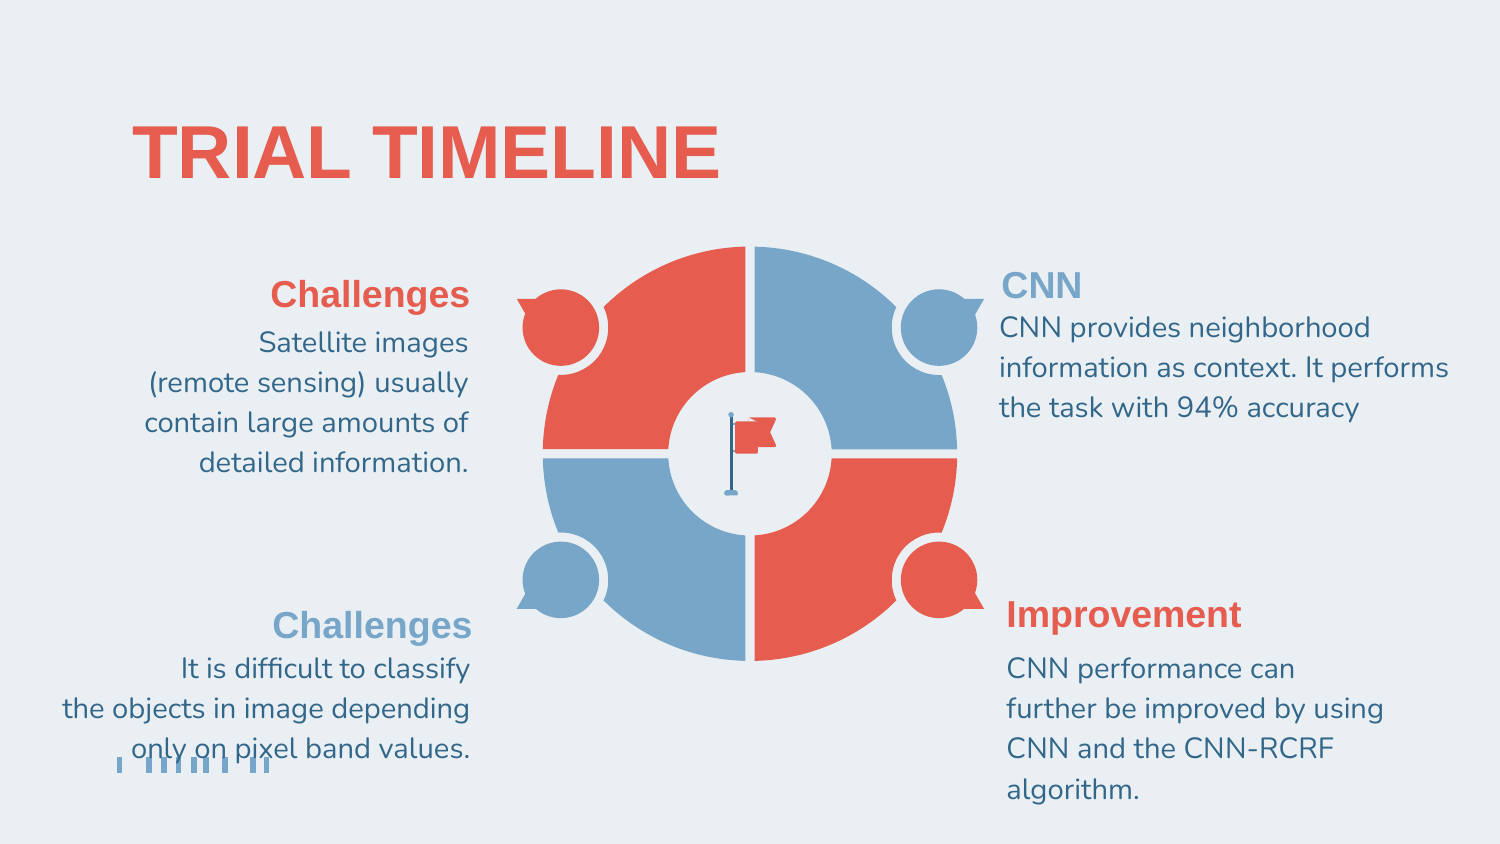

# TRIAL TIMELINE
CNN

Challenges
CNN provides neighborhood information as context. It performs the task with 94% accuracy

	Satellite images (remote sensing) usually contain large amounts of detailed information.

Improvement
Challenges
	It is difficult to classify the objects in image depending only on pixel band values.

CNN performance can further be improved by using CNN and the CNN-RCRF algorithm.